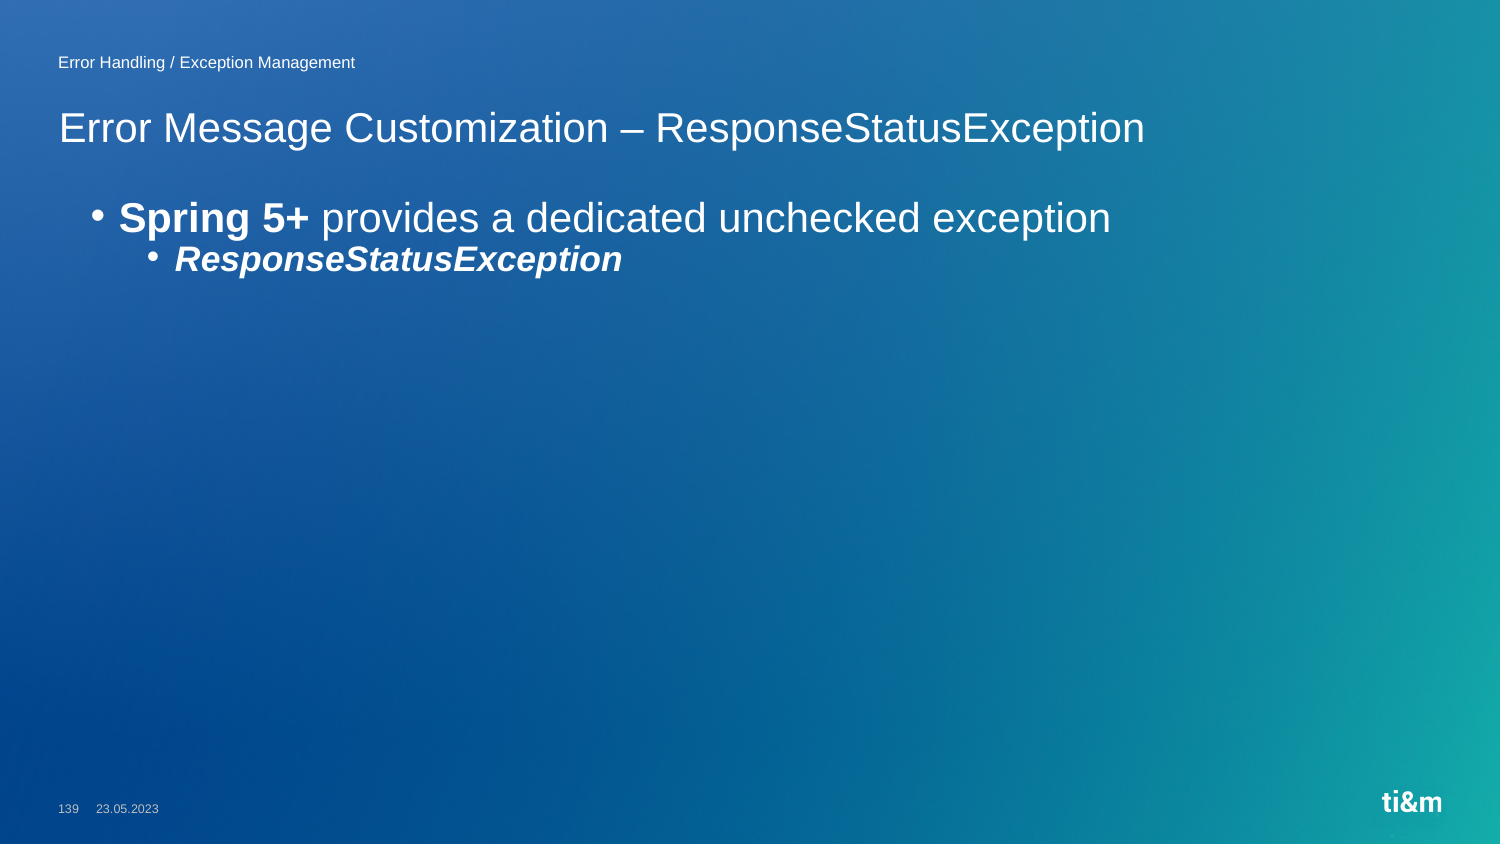

Error Handling / Exception Management
# Error Message Customization – ResponseStatusException

Spring 5+ provides a dedicated unchecked exception
ResponseStatusException

139
23.05.2023